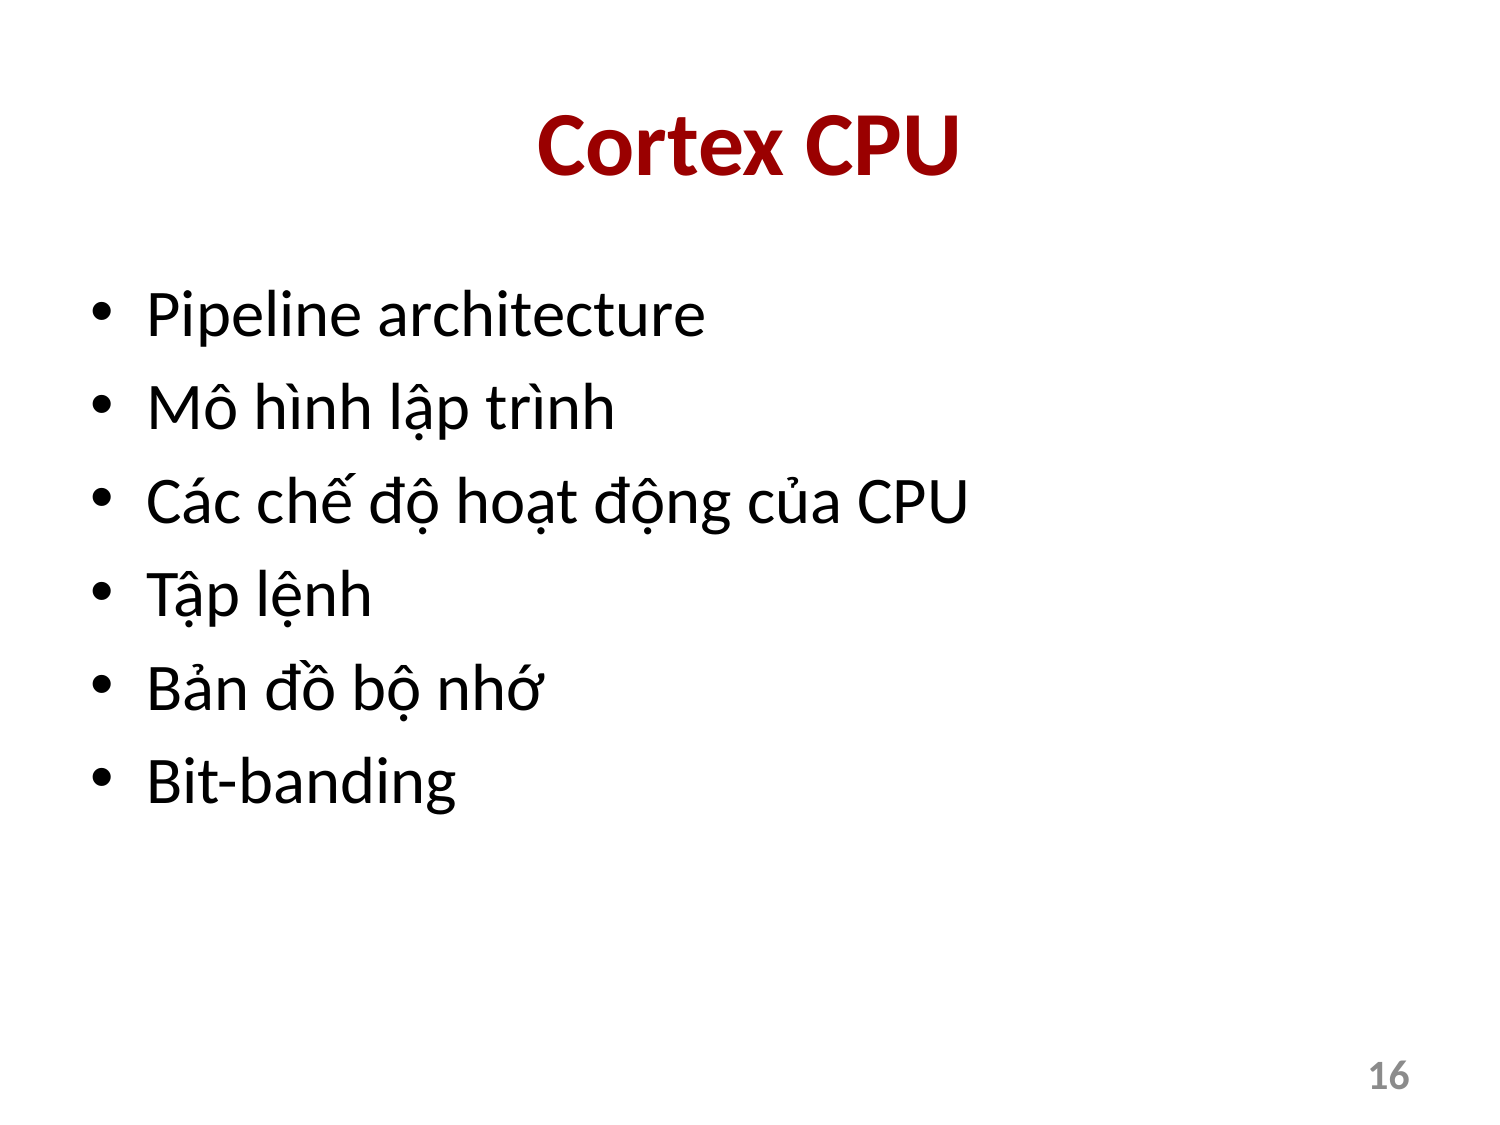

# Cortex CPU
Pipeline architecture
Mô hình lập trình
Các chế độ hoạt động của CPU
Tập lệnh
Bản đồ bộ nhớ
Bit-banding
16